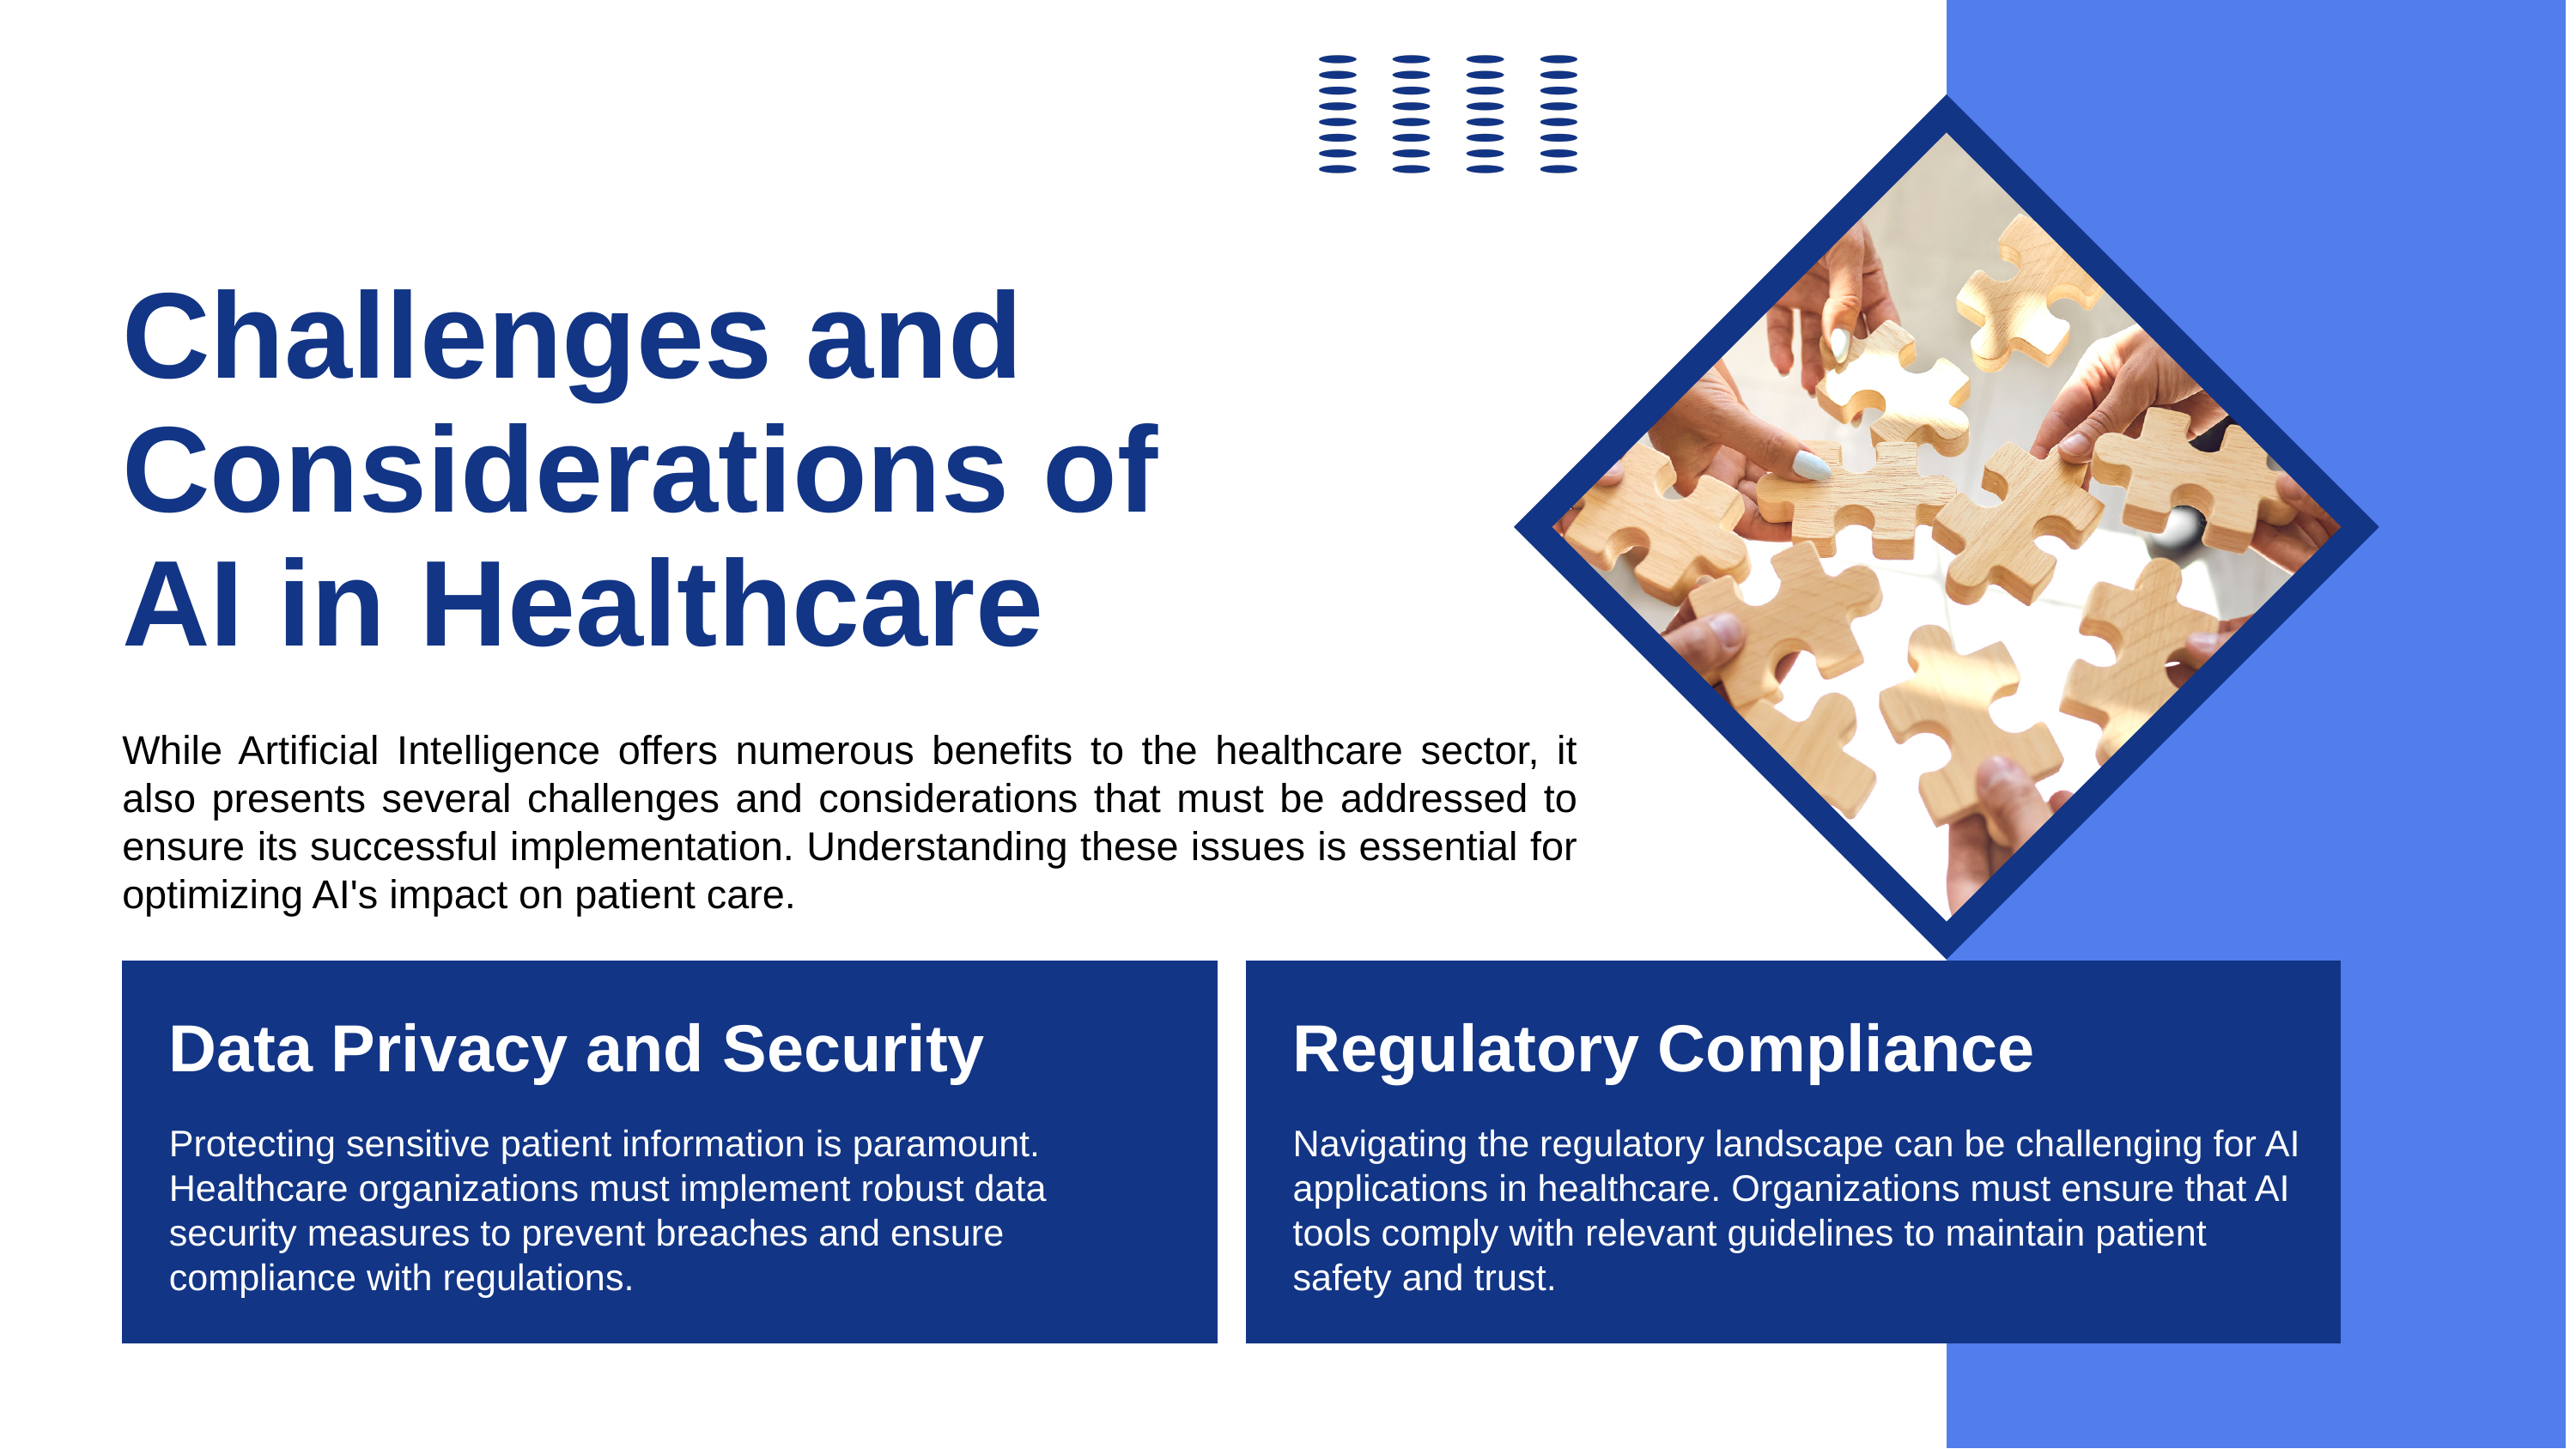

Challenges and Considerations of AI in Healthcare
While Artificial Intelligence offers numerous benefits to the healthcare sector, it also presents several challenges and considerations that must be addressed to ensure its successful implementation. Understanding these issues is essential for optimizing AI's impact on patient care.

Data Privacy and Security
Regulatory Compliance
Protecting sensitive patient information is paramount. Healthcare organizations must implement robust data security measures to prevent breaches and ensure compliance with regulations.
Navigating the regulatory landscape can be challenging for AI applications in healthcare. Organizations must ensure that AI tools comply with relevant guidelines to maintain patient safety and trust.